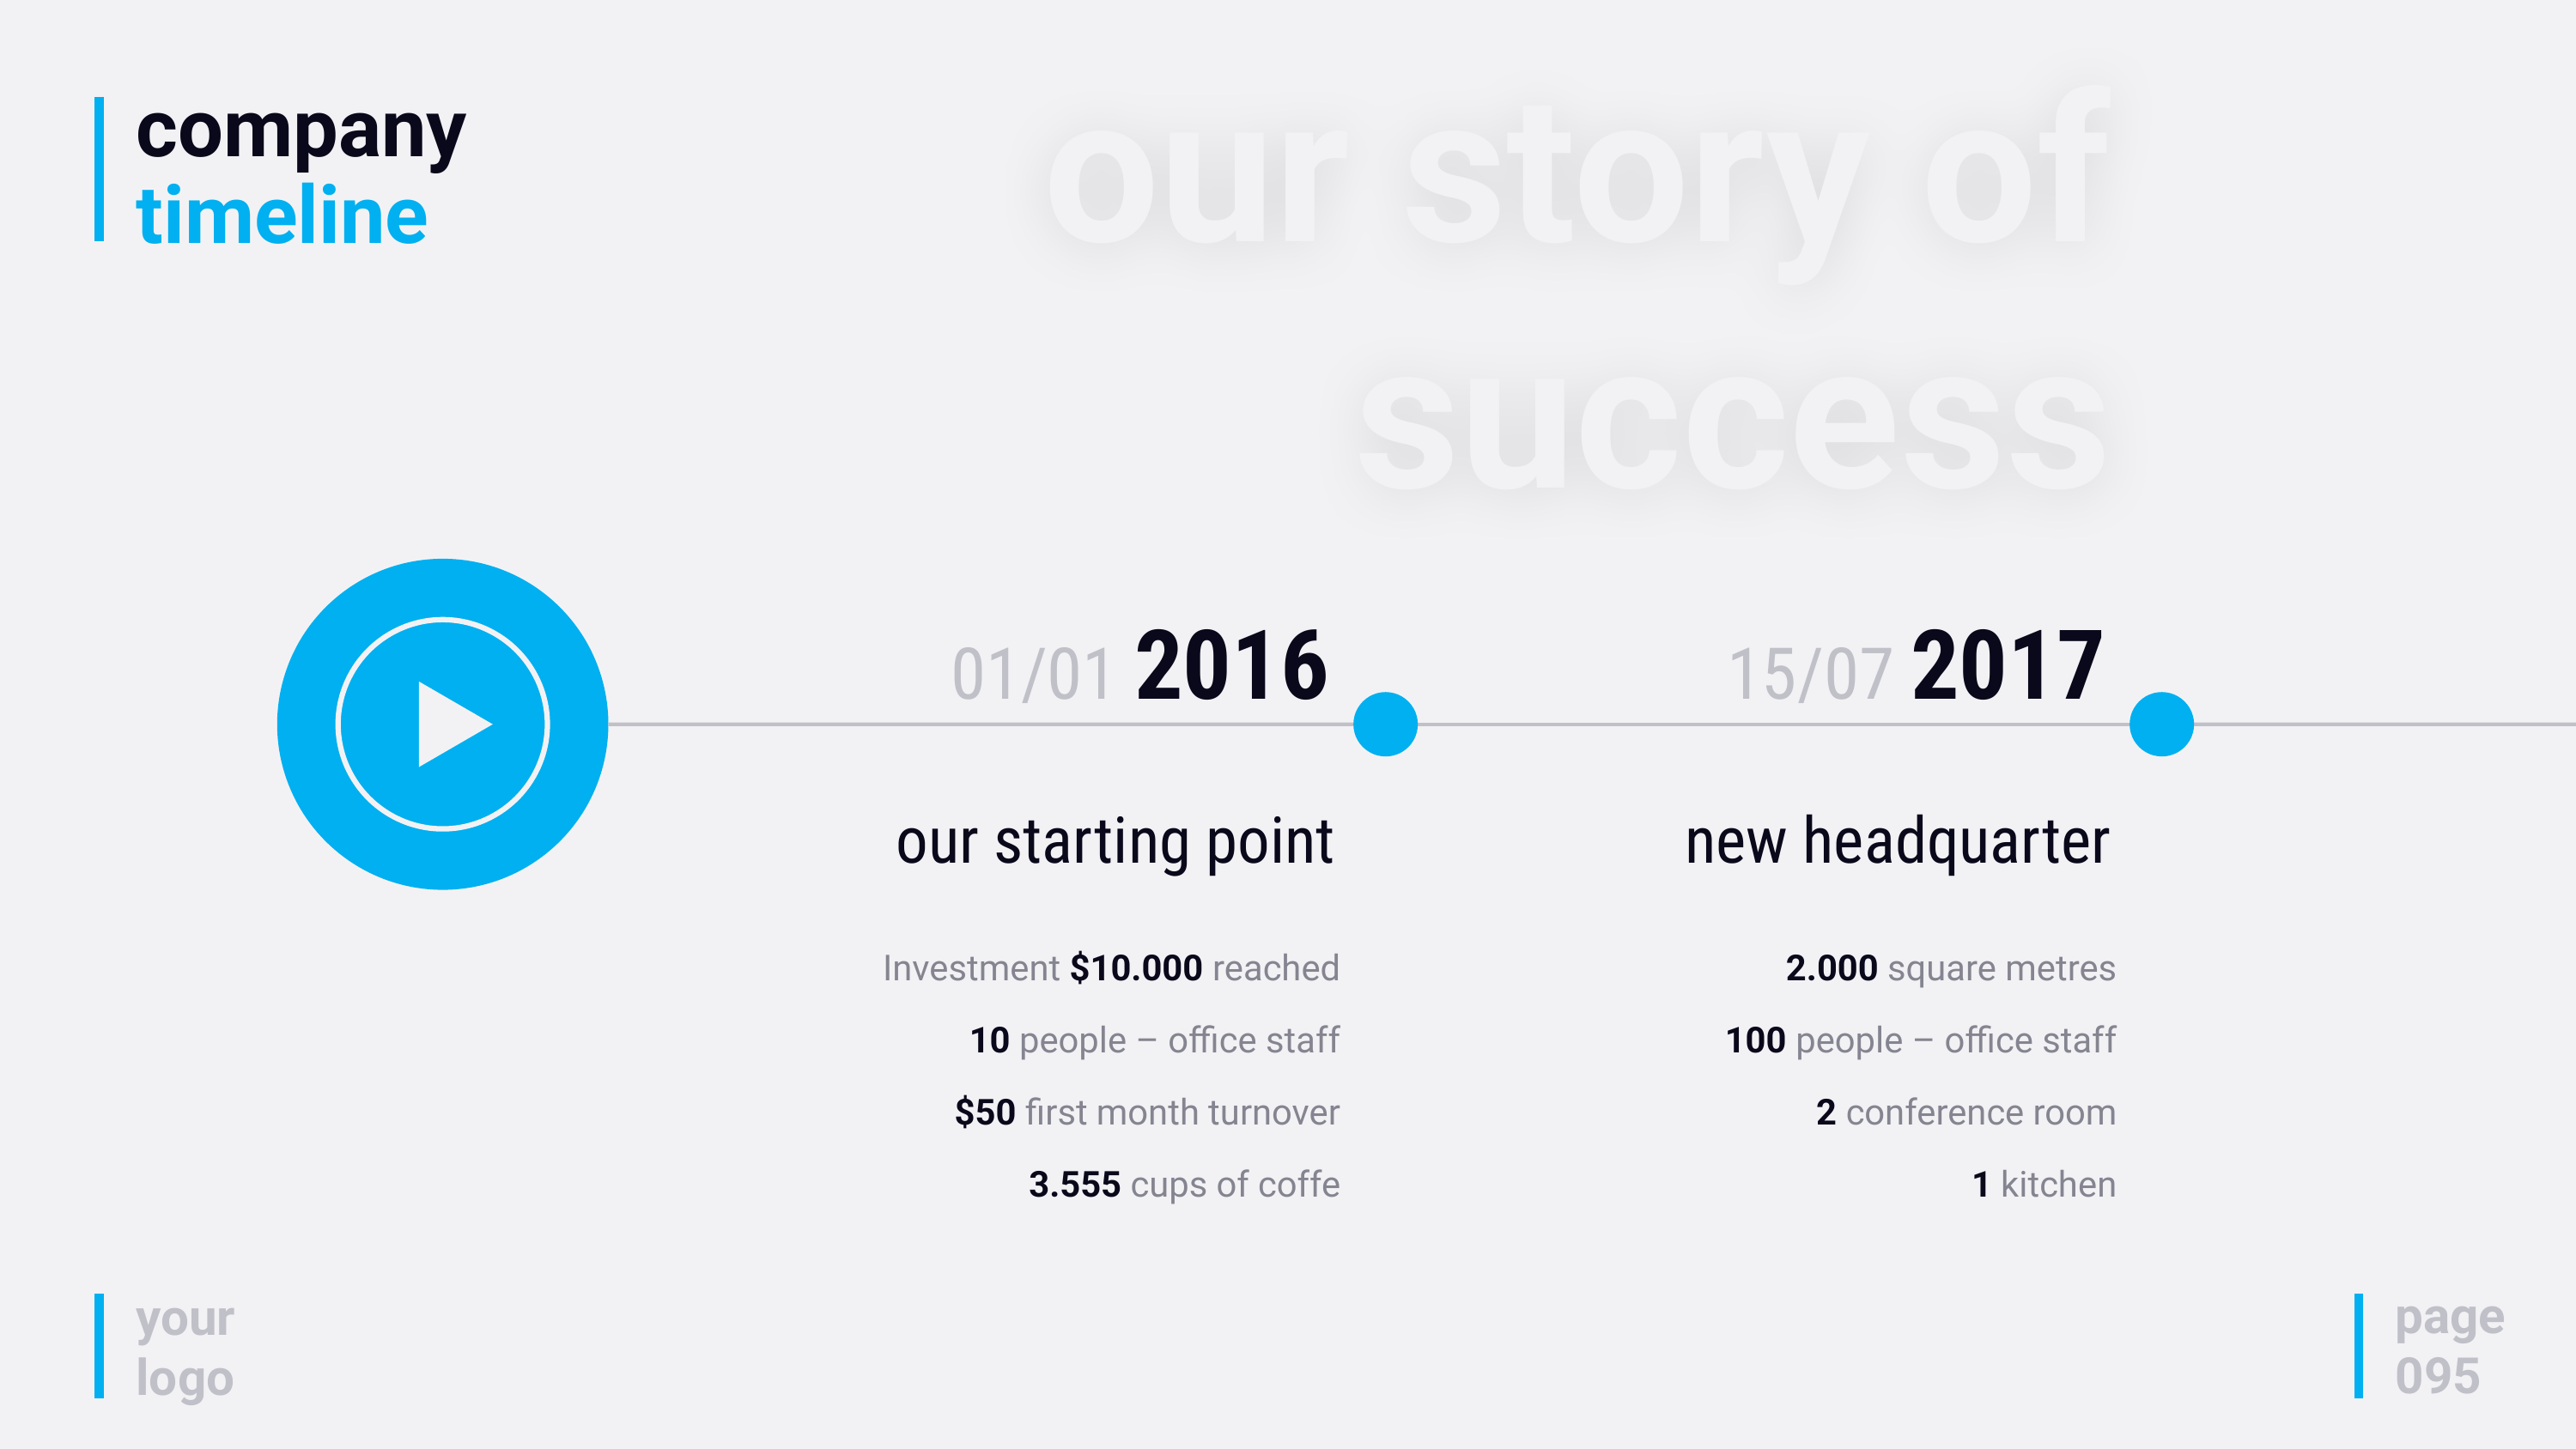

our story of
success
# company timeline

01/01 2016

our starting point
Investment $10.000 reached
10 people – office staff
$50 first month turnover
3.555 cups of coffe
15/07 2017

new headquarter
2.000 square metres
100 people – office staff
2 conference room
1 kitchen
page
095